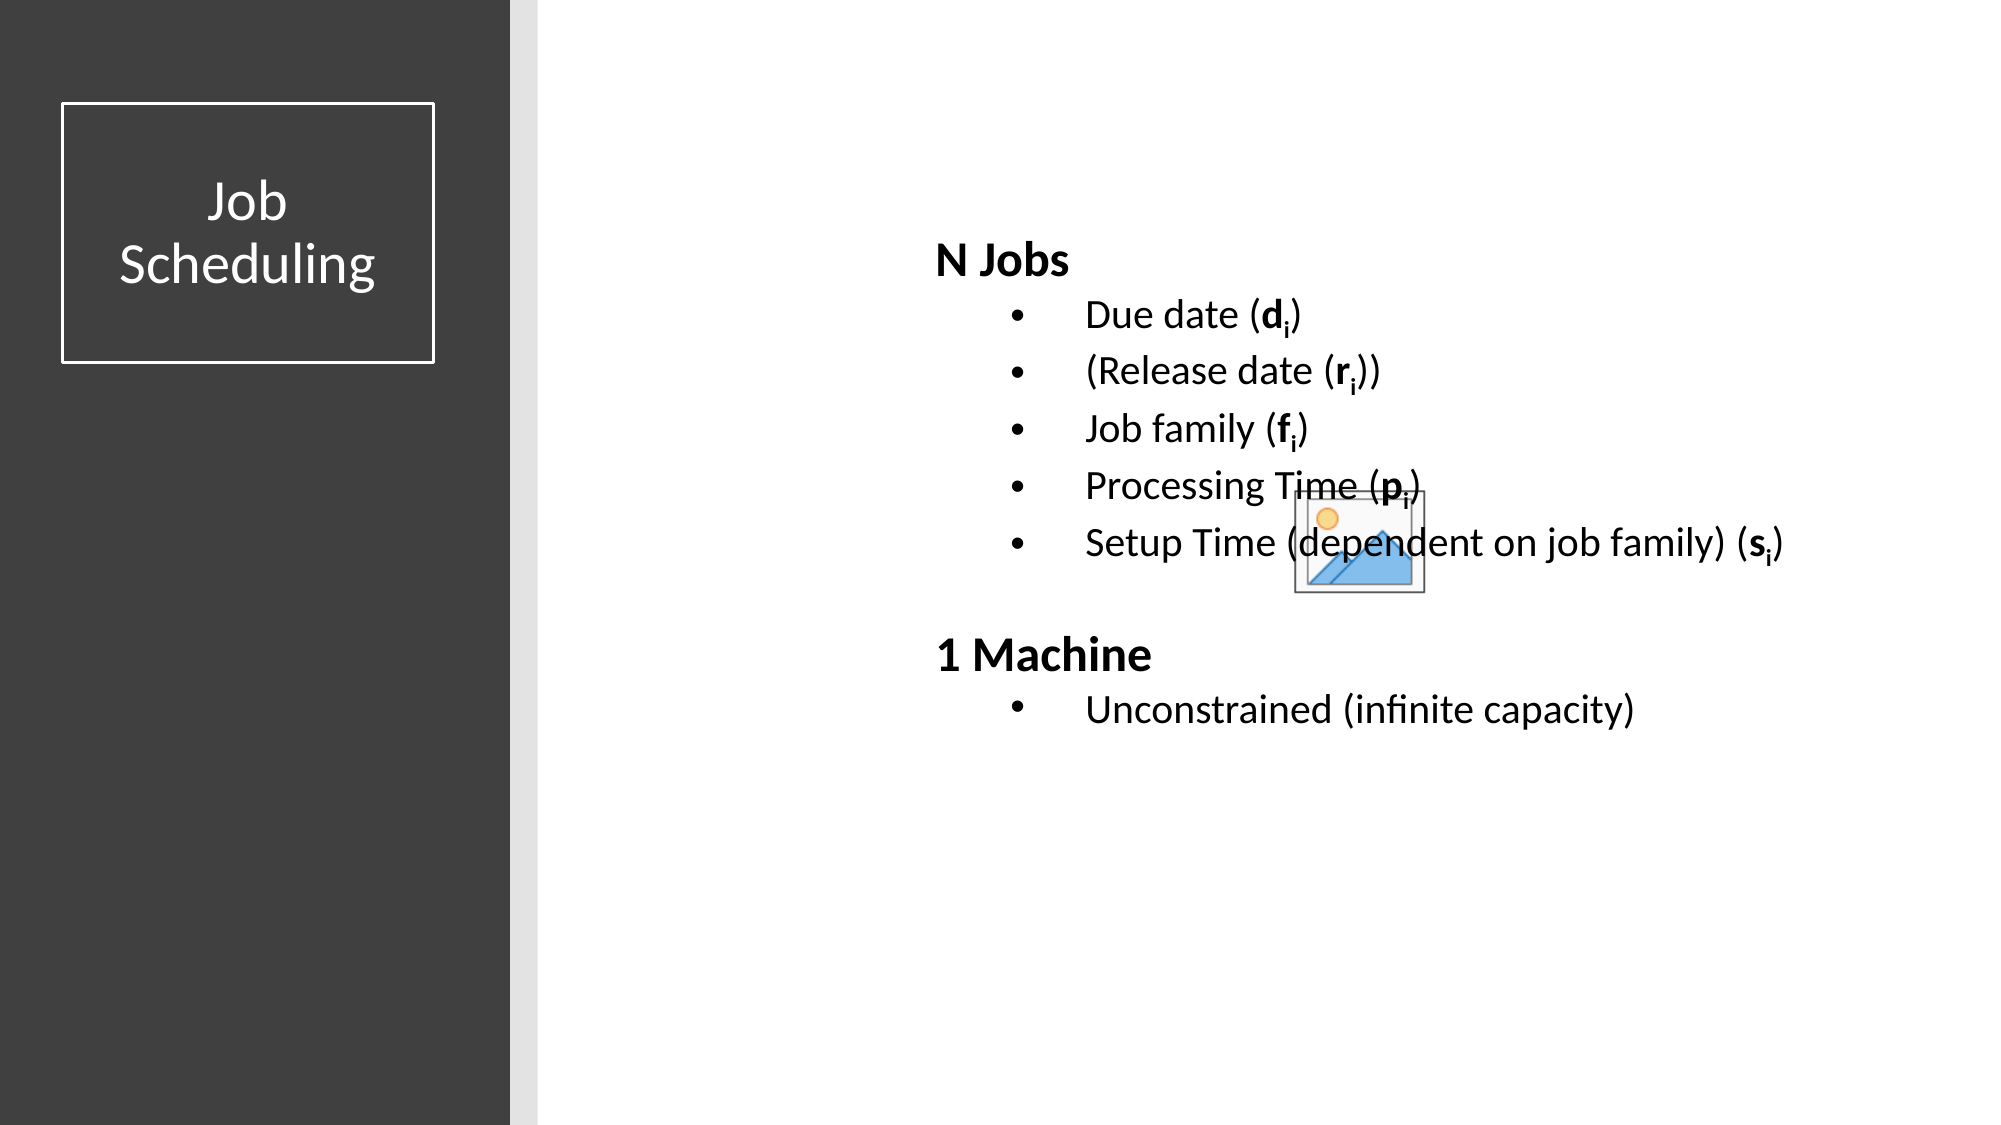

# Job Scheduling
Job Scheduling
N Jobs
Due date (di)
(Release date (ri))
Job family (fi)
Processing Time (pi)
Setup Time (dependent on job family) (si)

1 Machine
Unconstrained (infinite capacity)